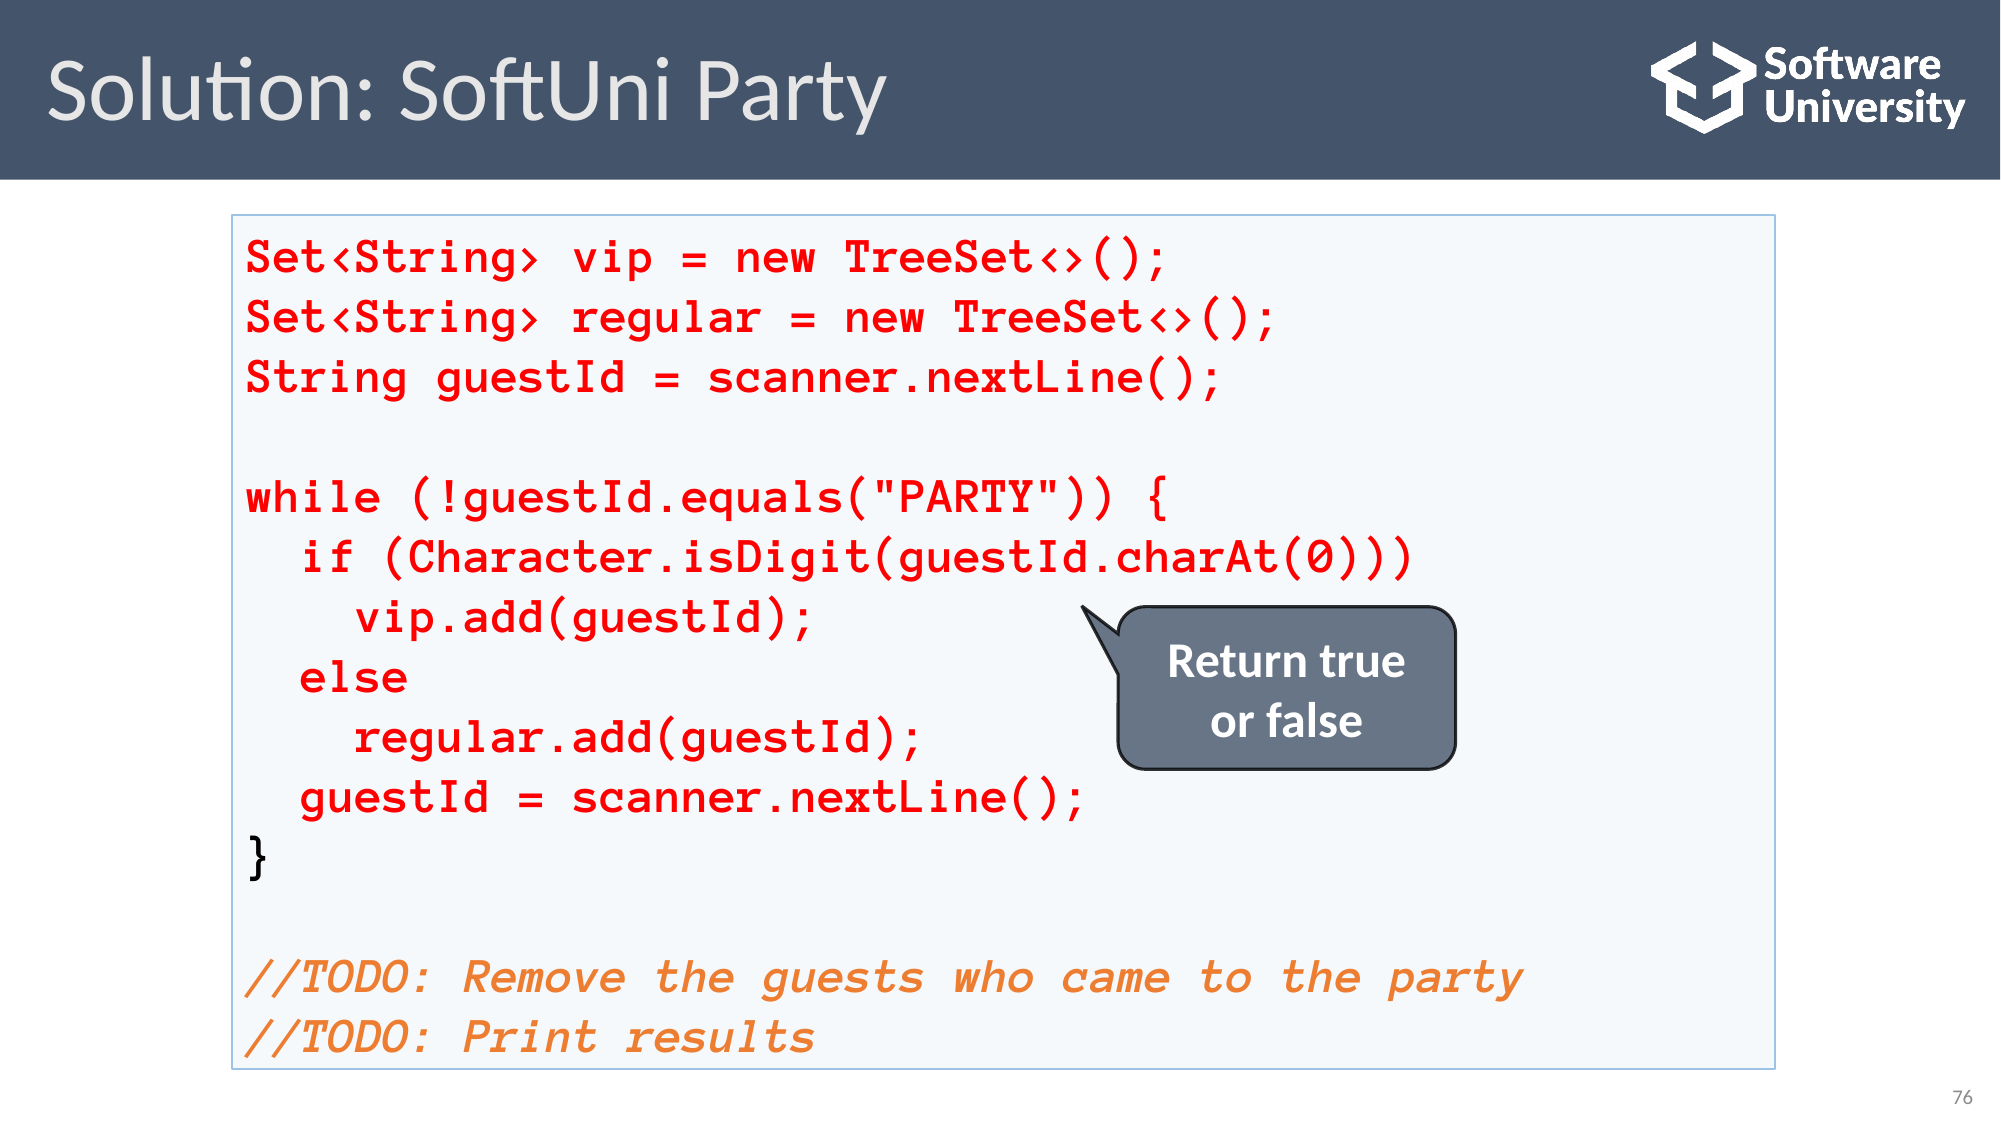

# Solution: SoftUni Party
Set<String> vip = new TreeSet<>();
Set<String> regular = new TreeSet<>();
String guestId = scanner.nextLine();

while (!guestId.equals("PARTY")) {
  if (Character.isDigit(guestId.charAt(0)))
    vip.add(guestId);
  else
    regular.add(guestId);
  guestId = scanner.nextLine();
}

//TODO: Remove the guests who came to the party
//TODO: Print results
Return true or false
76